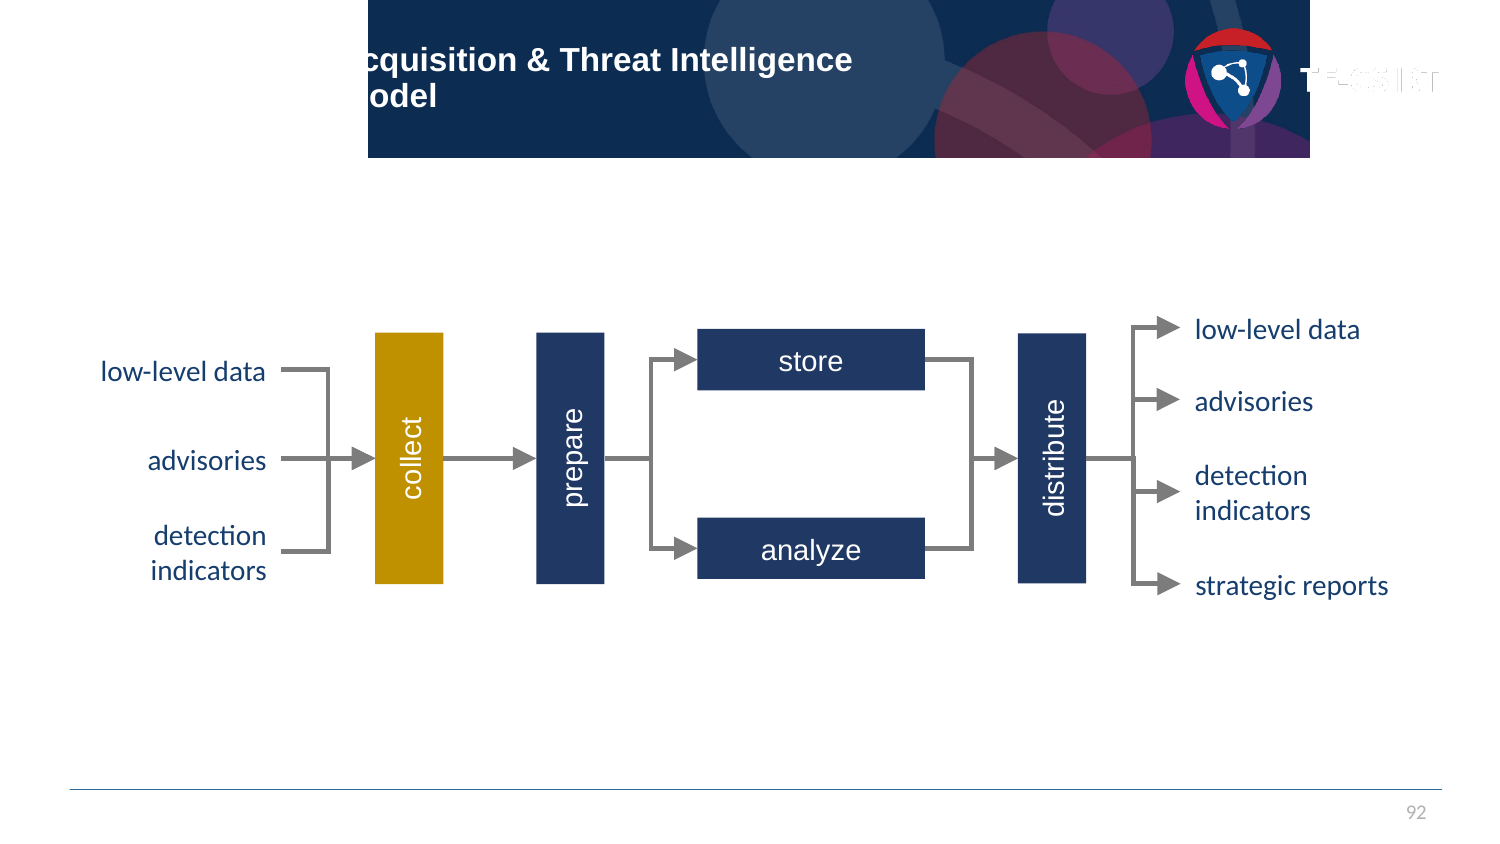

# Section 4 – Data Acquisition & Threat Intelligence Data processing model

low-level data
advisories
detection
indicators
strategic reports
store
collect
prepare
distribute
low-level data
advisories
detection
indicators
analyze
92